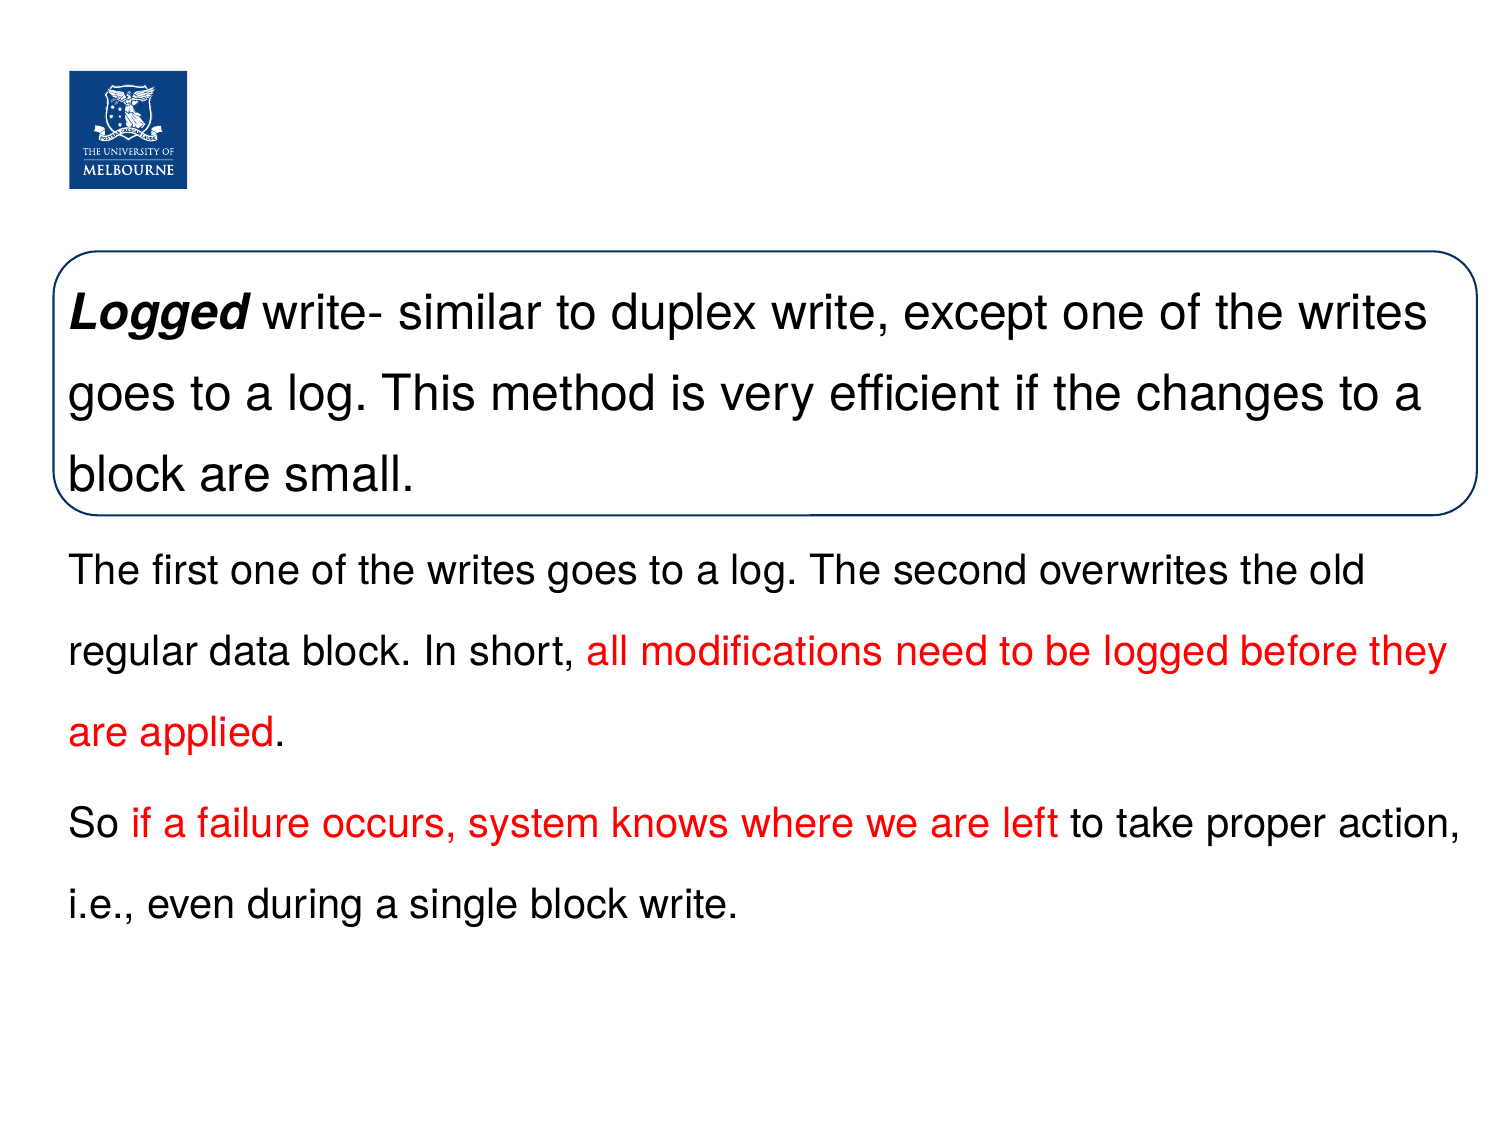

#
Logged write- similar to duplex write, except one of the writes goes to a log. This method is very efficient if the changes to a block are small.
The first one of the writes goes to a log. The second overwrites the old regular data block. In short, all modifications need to be logged before they are applied.
So if a failure occurs, system knows where we are left to take proper action, i.e., even during a single block write.